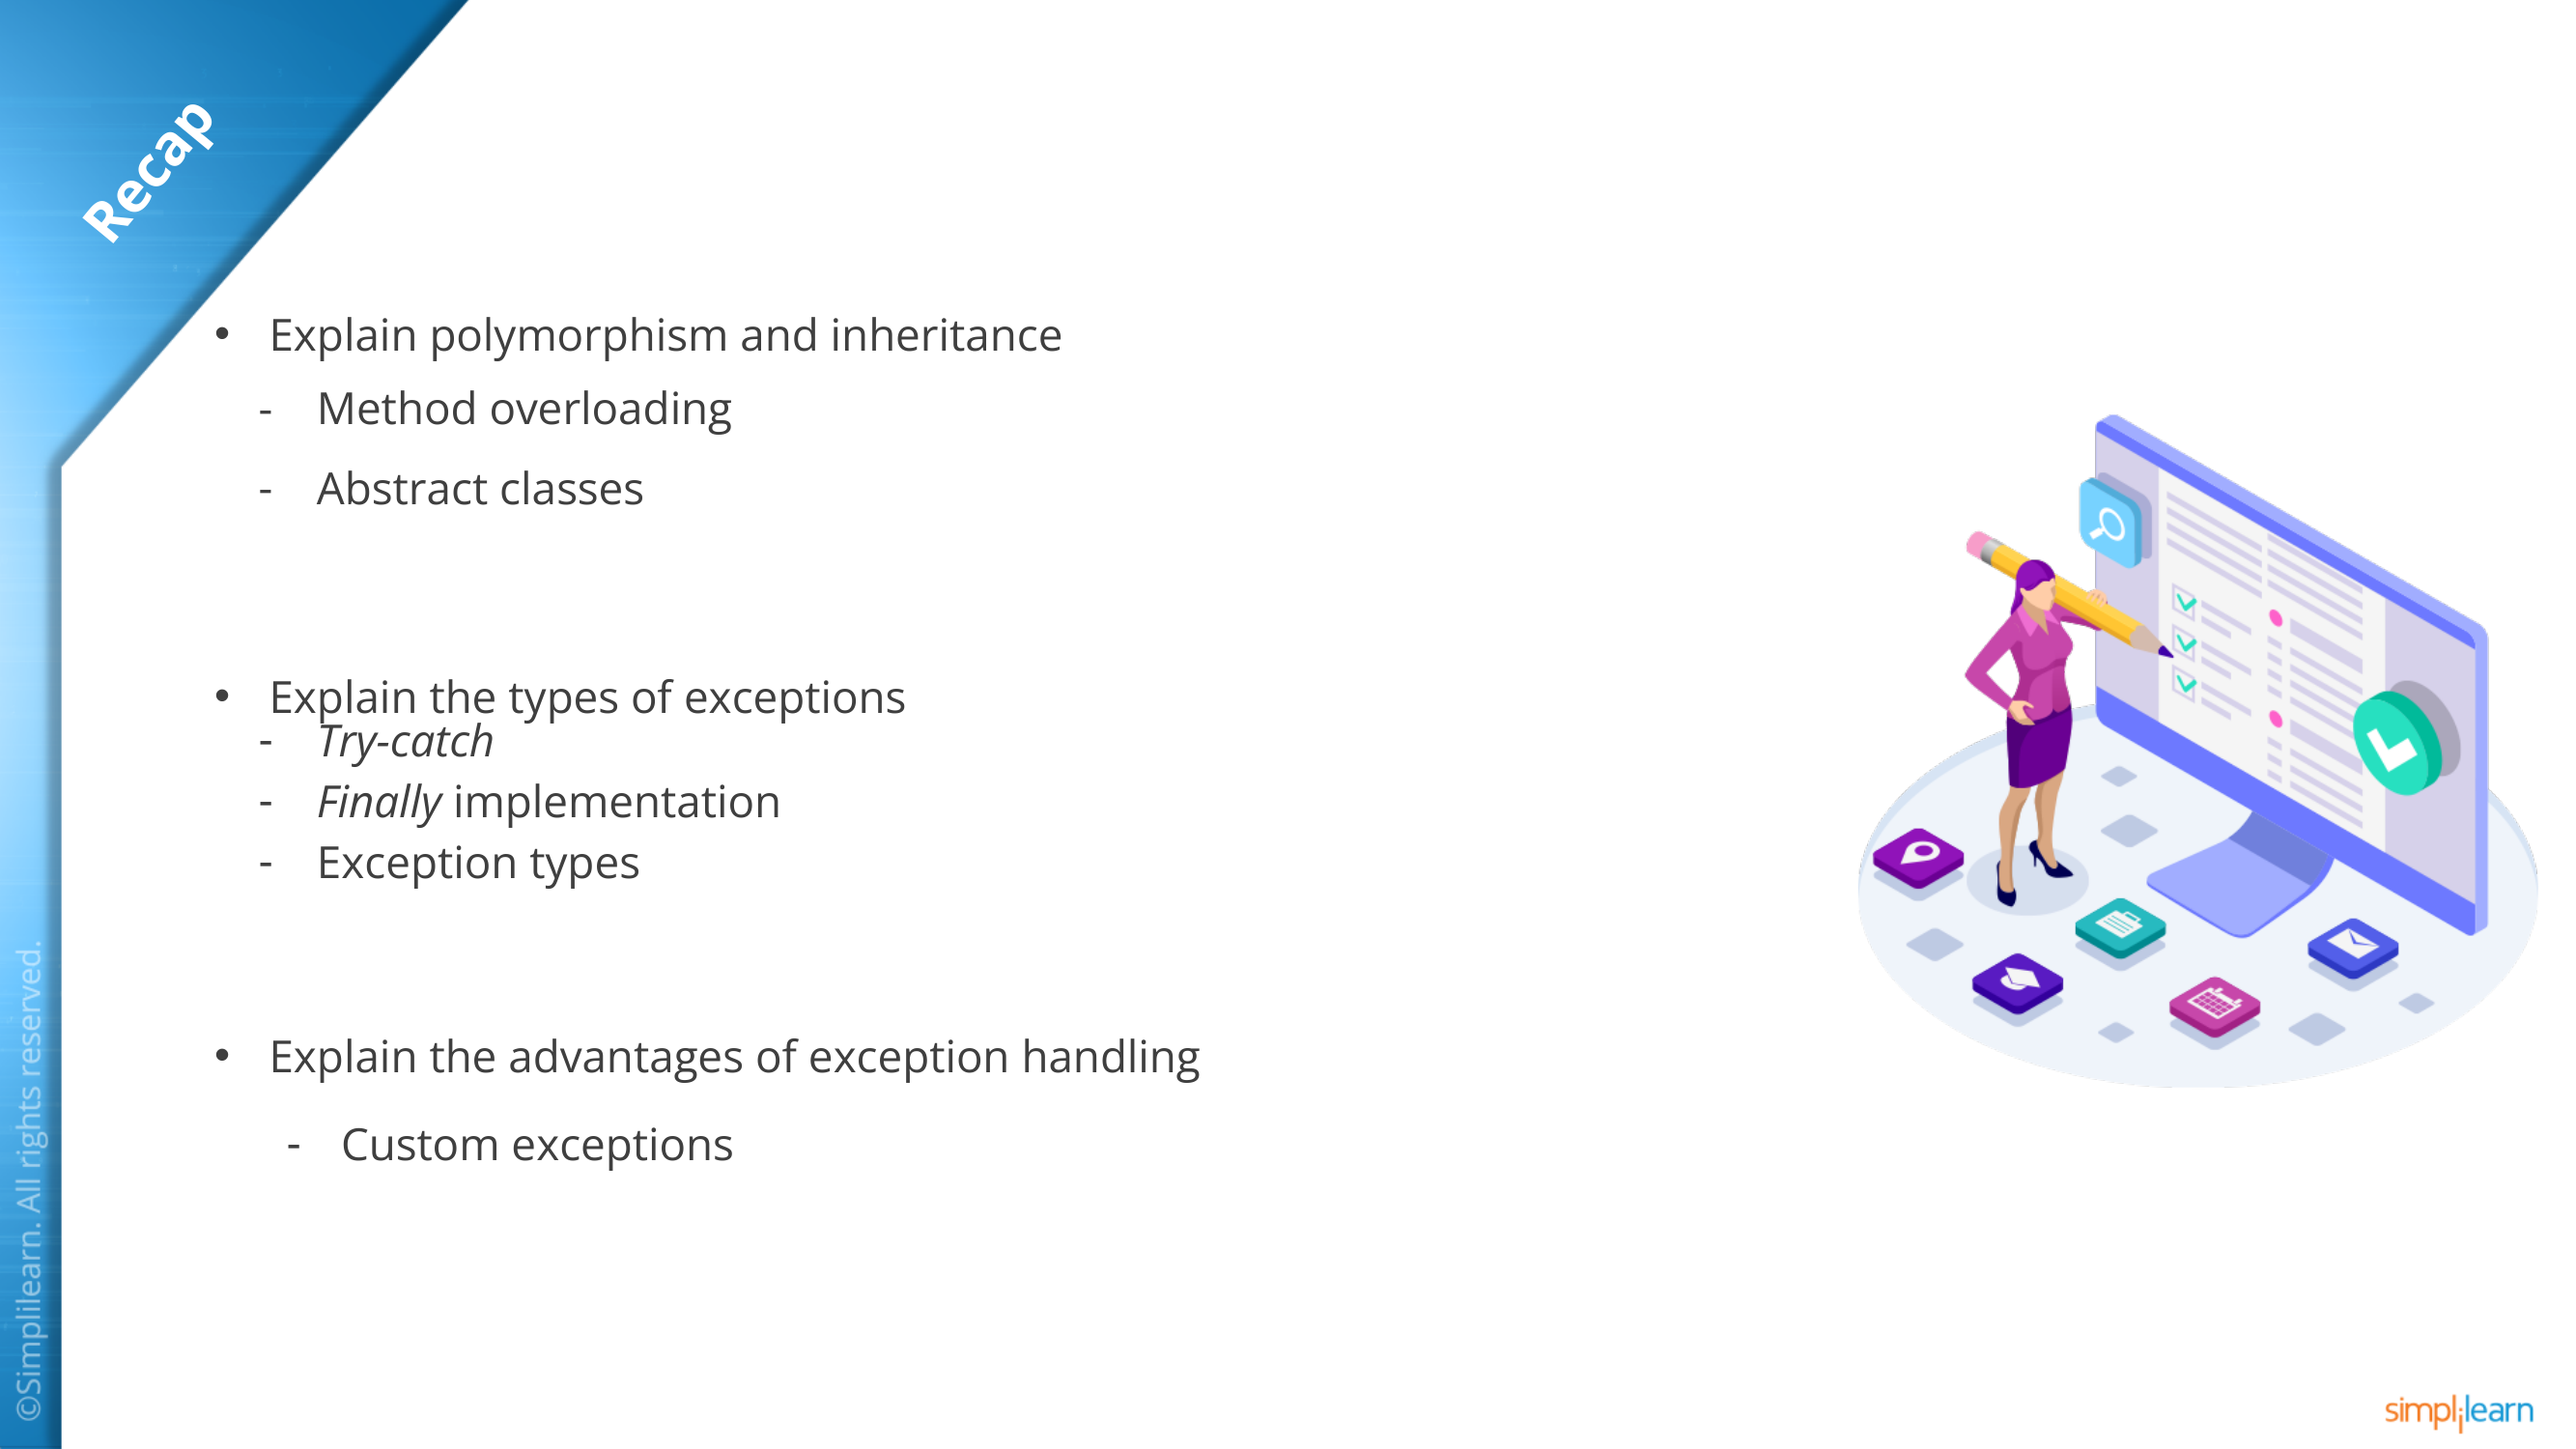

Explain polymorphism and inheritance
Method overloading
Abstract classes

Explain the types of exceptions
Try-catch
Finally implementation
Exception types
Explain the advantages of exception handling
Custom exceptions